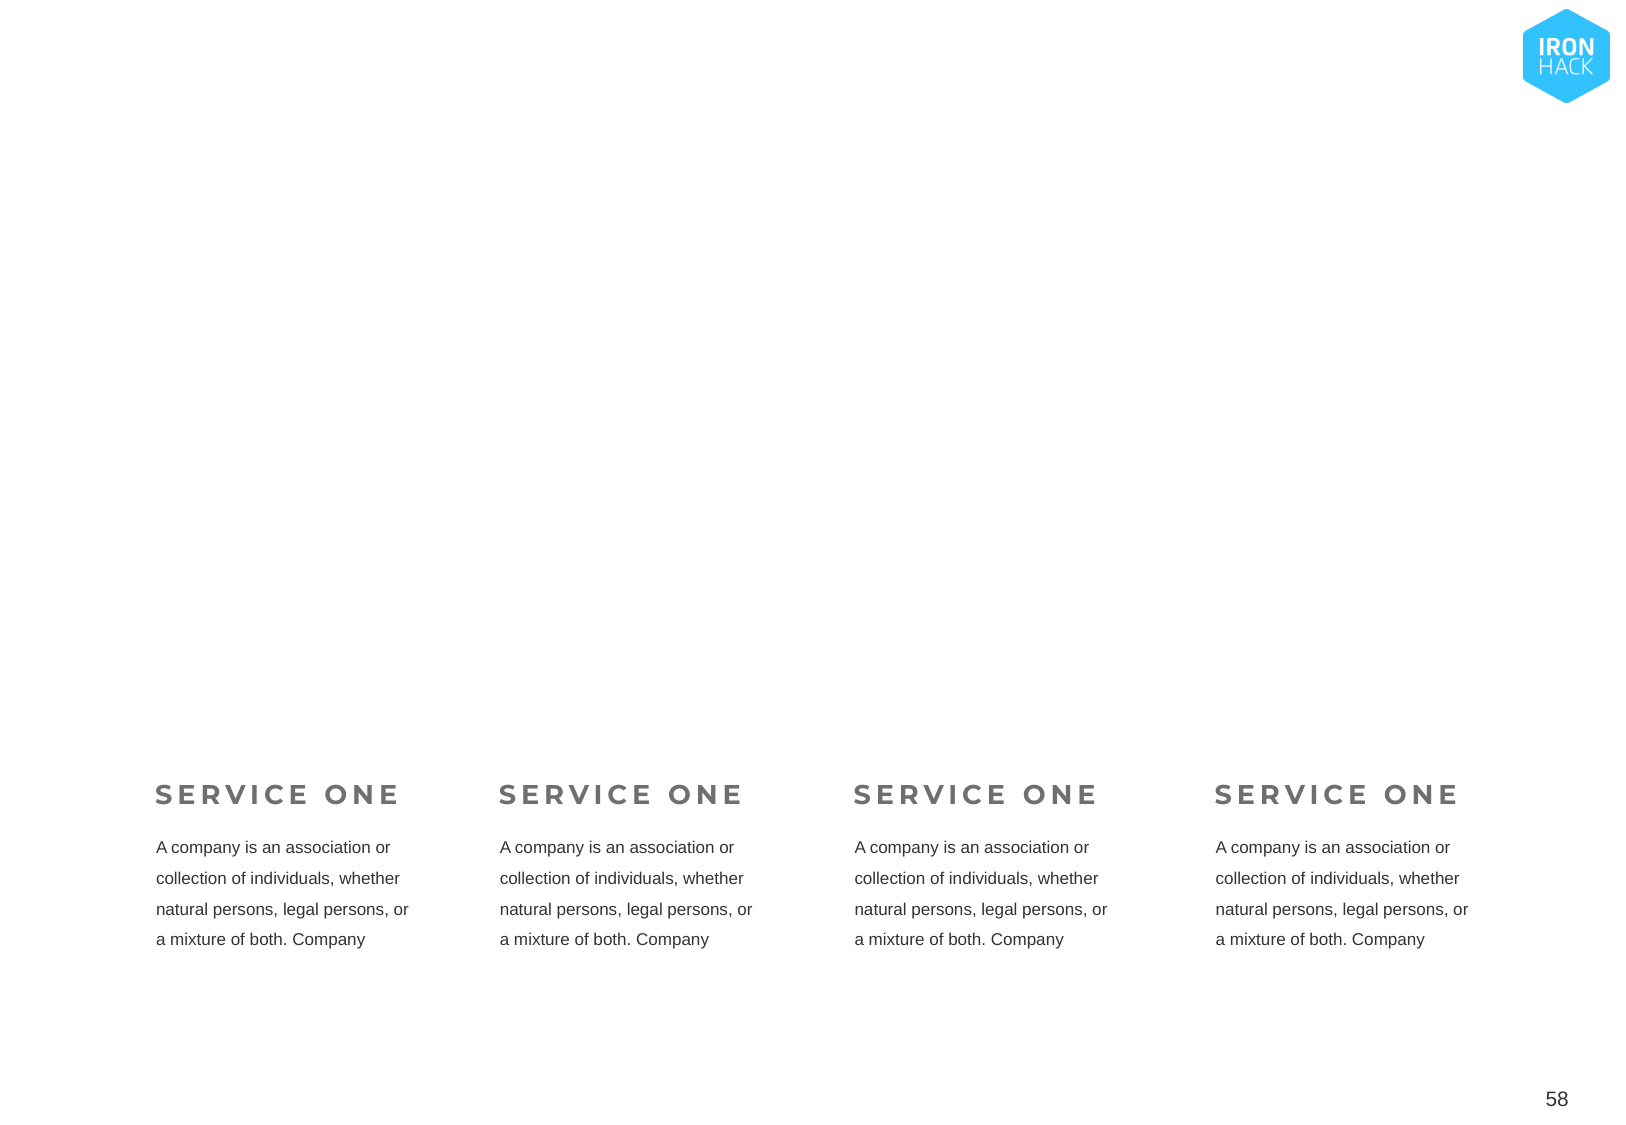

YOU CAN WRITE HERE
WRITE HERE
YOUR NICE TITLE
ABOUT YOUR SERVICES
A company is an association or collection of individuals, whether natural persons, legal persons, or a mixture of both. Company members share a common purpose and unite in order to focus their various
01
02
03
04
SERVICE ONE
SERVICE ONE
SERVICE ONE
SERVICE ONE
A company is an association or collection of individuals, whether natural persons, legal persons, or a mixture of both. Company
A company is an association or collection of individuals, whether natural persons, legal persons, or a mixture of both. Company
A company is an association or collection of individuals, whether natural persons, legal persons, or a mixture of both. Company
A company is an association or collection of individuals, whether natural persons, legal persons, or a mixture of both. Company